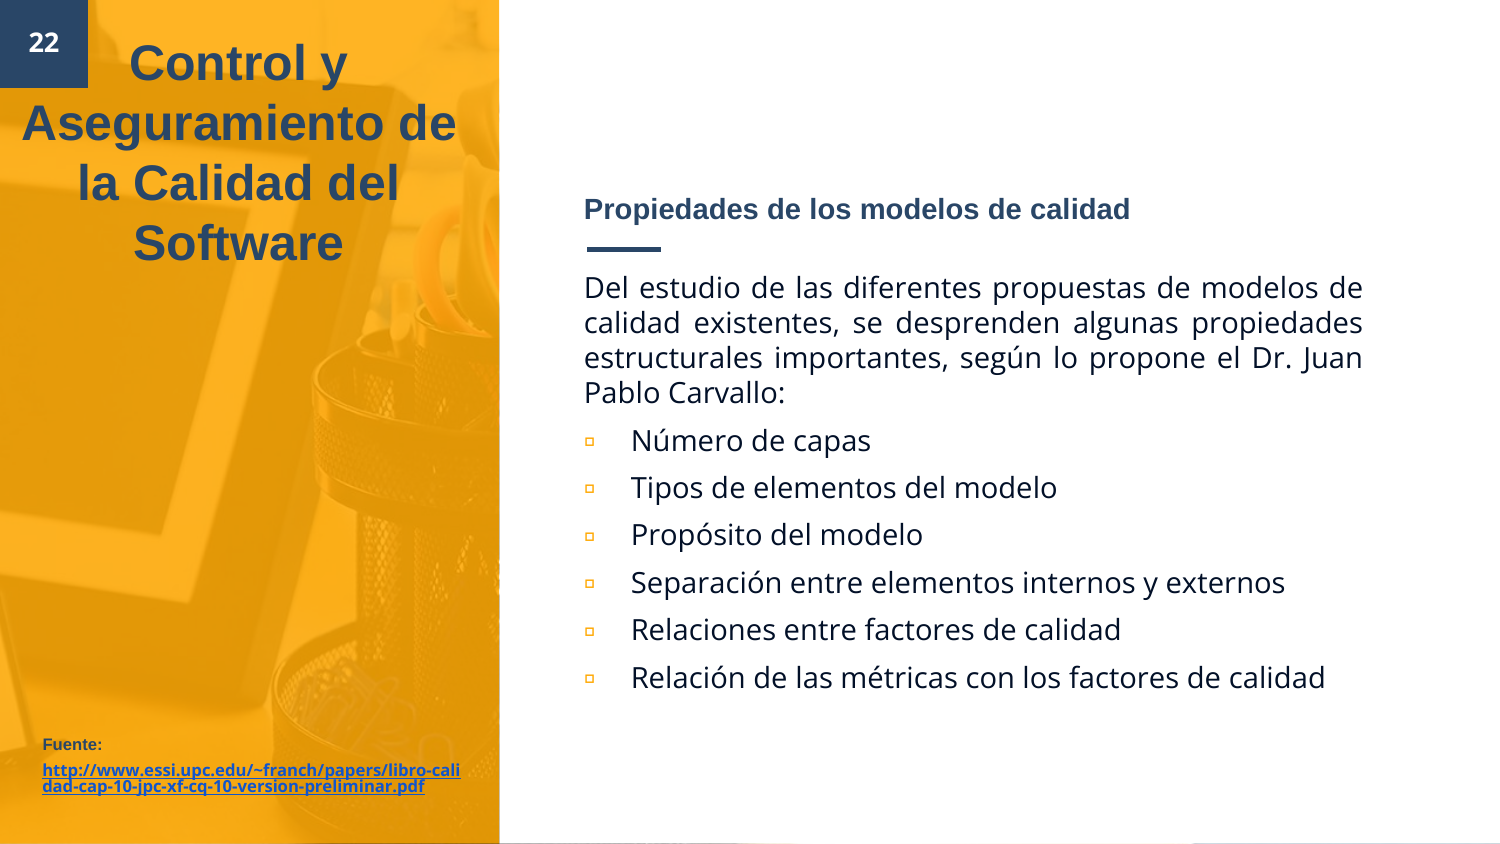

Control y Aseguramiento de la Calidad del Software
22
# Propiedades de los modelos de calidad
Del estudio de las diferentes propuestas de modelos de calidad existentes, se desprenden algunas propiedades estructurales importantes, según lo propone el Dr. Juan Pablo Carvallo:
Número de capas
Tipos de elementos del modelo
Propósito del modelo
Separación entre elementos internos y externos
Relaciones entre factores de calidad
Relación de las métricas con los factores de calidad
Fuente:
http://www.essi.upc.edu/~franch/papers/libro-calidad-cap-10-jpc-xf-cq-10-version-preliminar.pdf